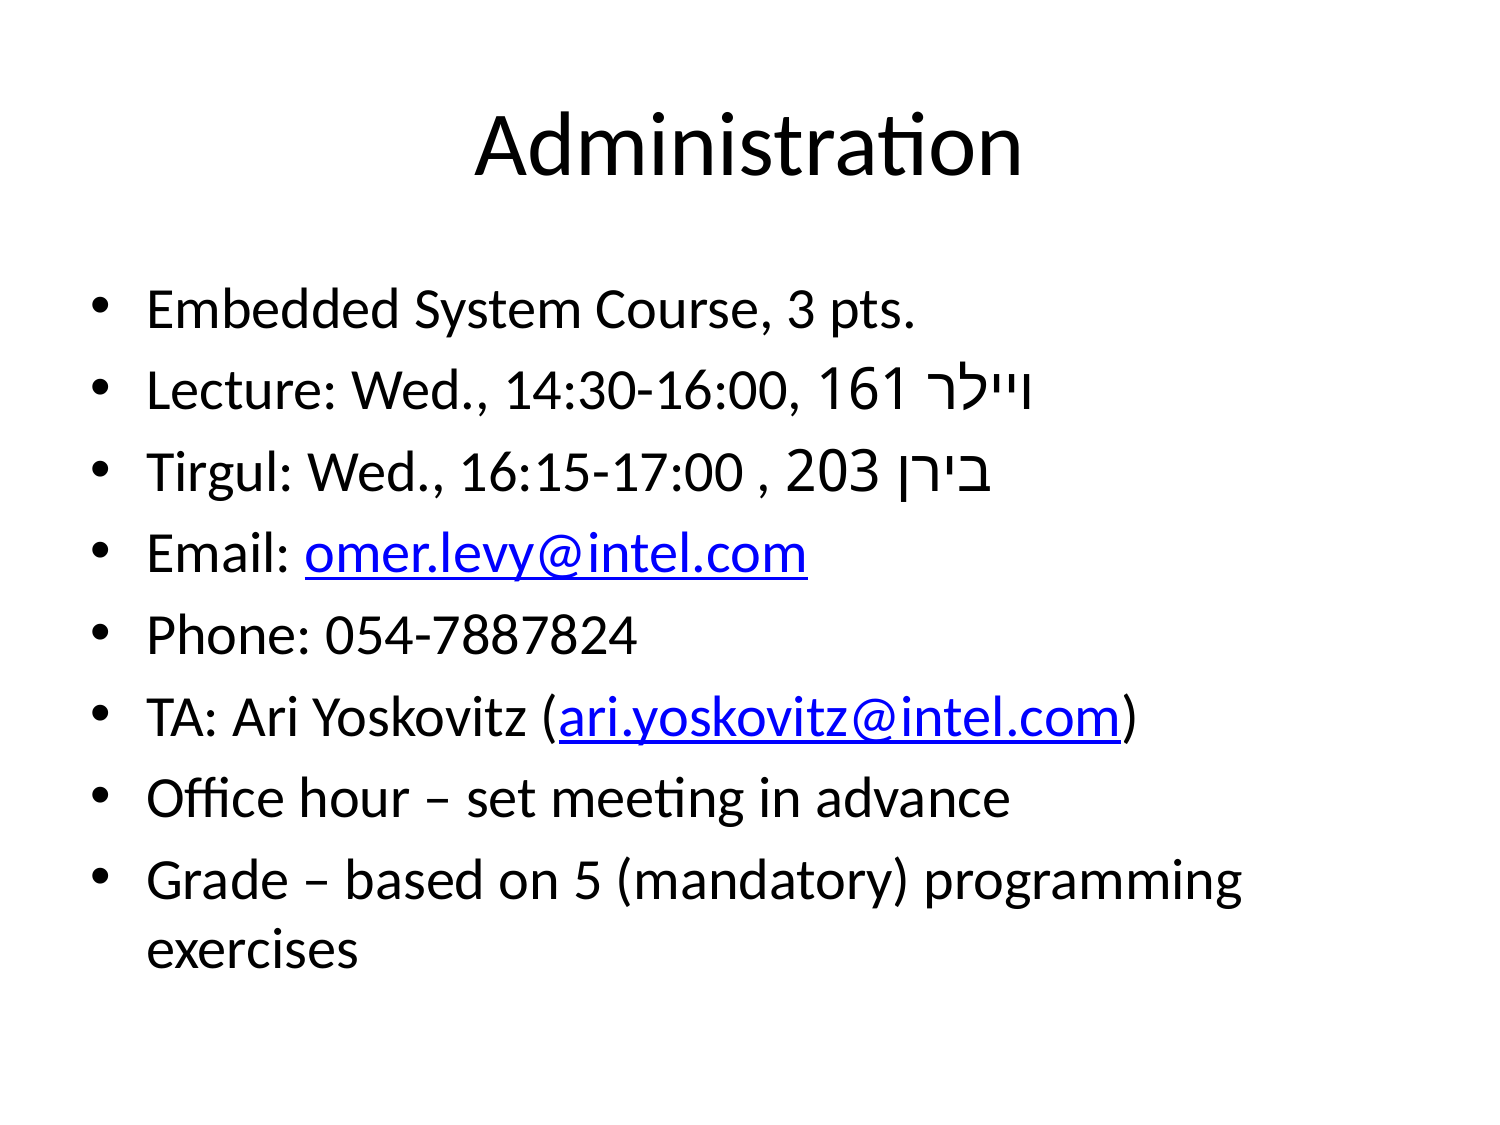

# Administration
Embedded System Course, 3 pts.
Lecture: Wed., 14:30-16:00, ויילר 161
Tirgul: Wed., 16:15-17:00 , בירן 203
Email: omer.levy@intel.com
Phone: 054-7887824
TA: Ari Yoskovitz (ari.yoskovitz@intel.com)
Office hour – set meeting in advance
Grade – based on 5 (mandatory) programming exercises